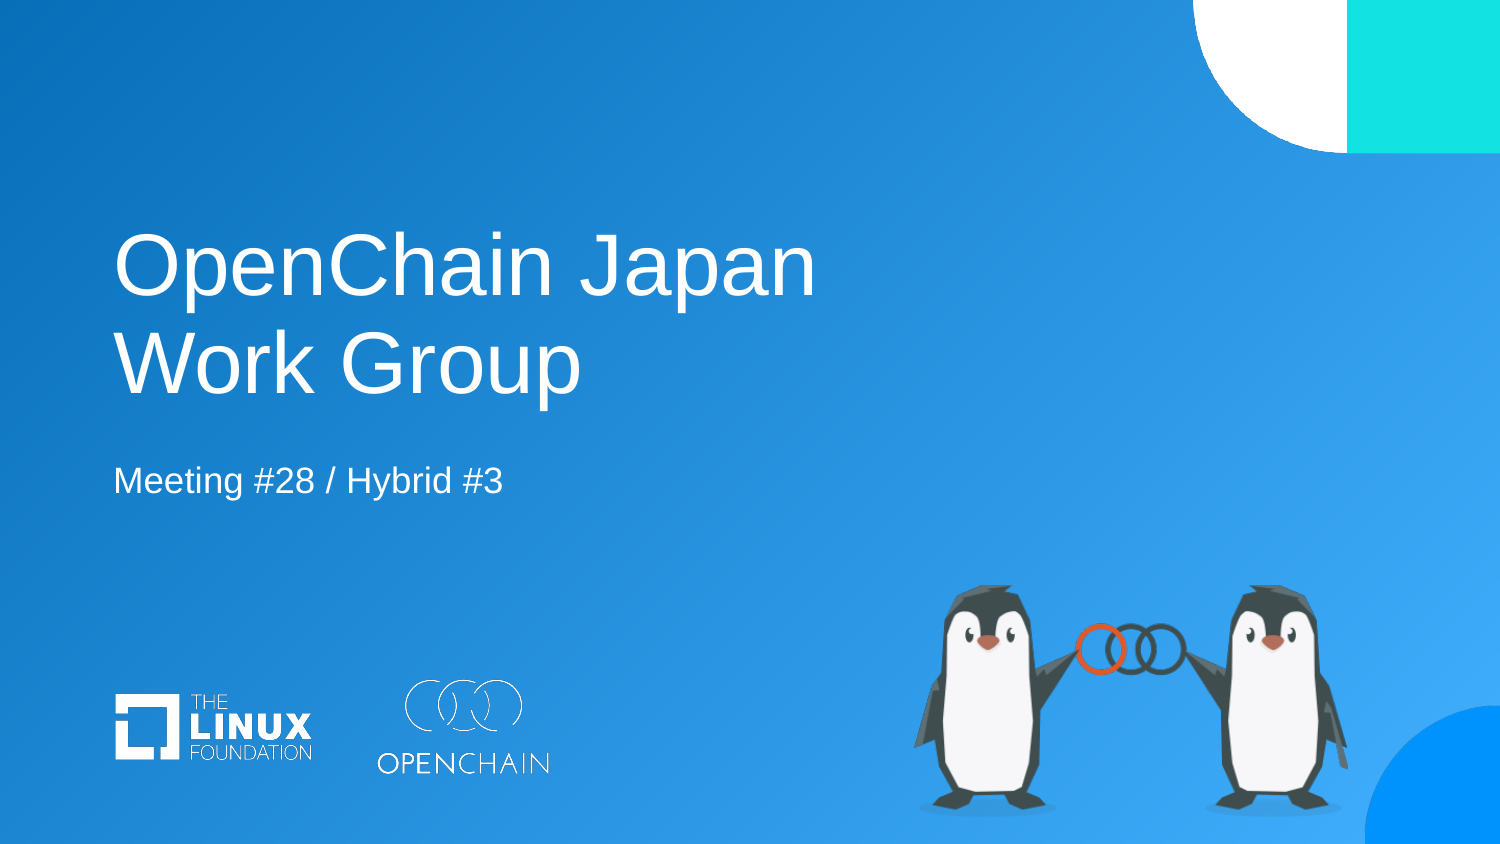

# OpenChain Japan Work Group
Meeting #28 / Hybrid #3